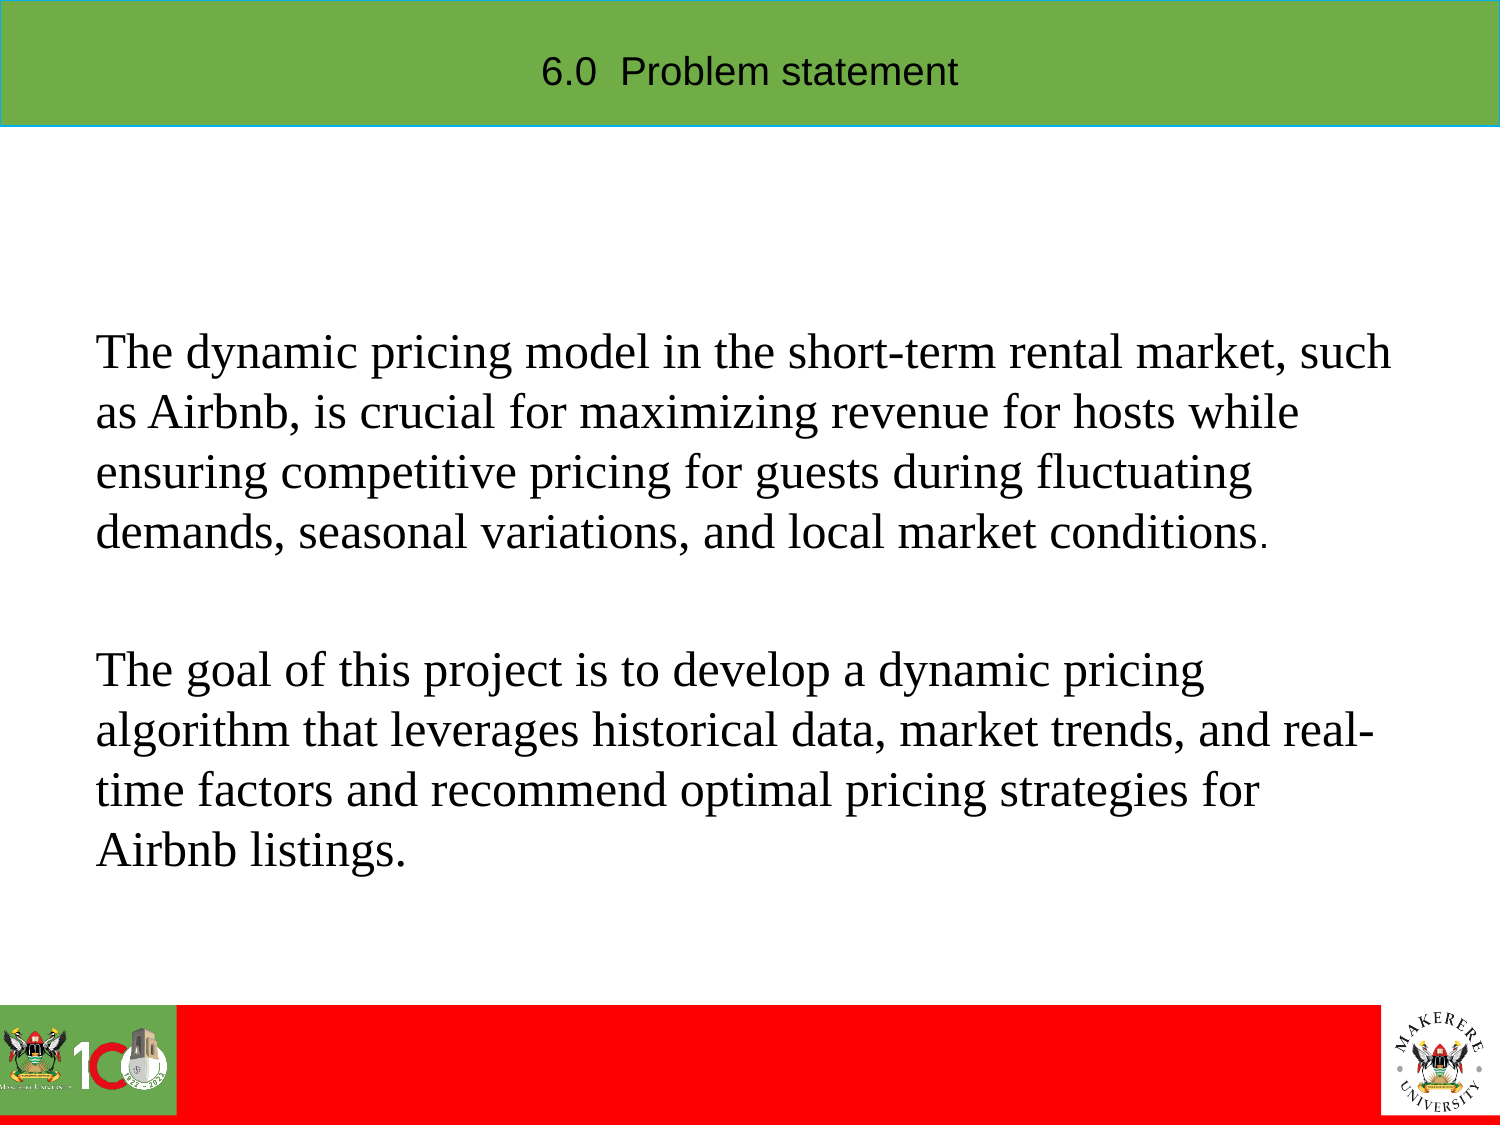

6.0  Problem statement
The dynamic pricing model in the short-term rental market, such as Airbnb, is crucial for maximizing revenue for hosts while ensuring competitive pricing for guests during fluctuating demands, seasonal variations, and local market conditions.
The goal of this project is to develop a dynamic pricing algorithm that leverages historical data, market trends, and real-time factors and recommend optimal pricing strategies for Airbnb listings.